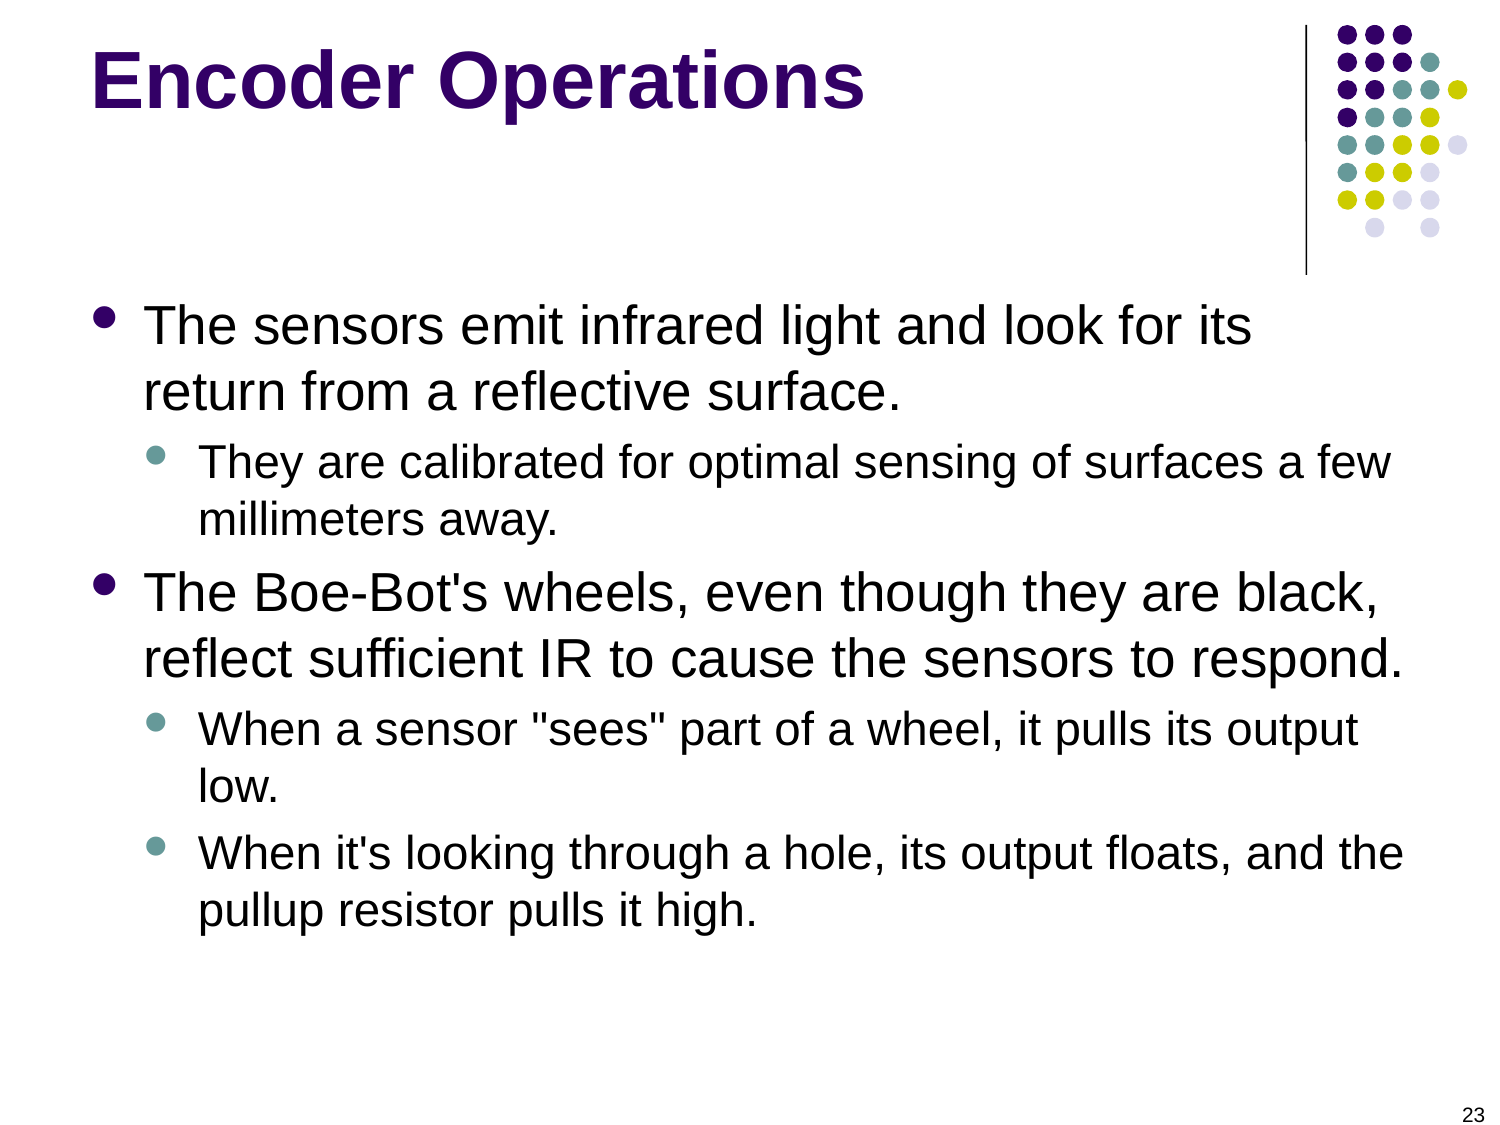

# Encoder Operations
The sensors emit infrared light and look for its return from a reflective surface.
They are calibrated for optimal sensing of surfaces a few millimeters away.
The Boe-Bot's wheels, even though they are black, reflect sufficient IR to cause the sensors to respond.
When a sensor "sees" part of a wheel, it pulls its output low.
When it's looking through a hole, its output floats, and the pullup resistor pulls it high.

23